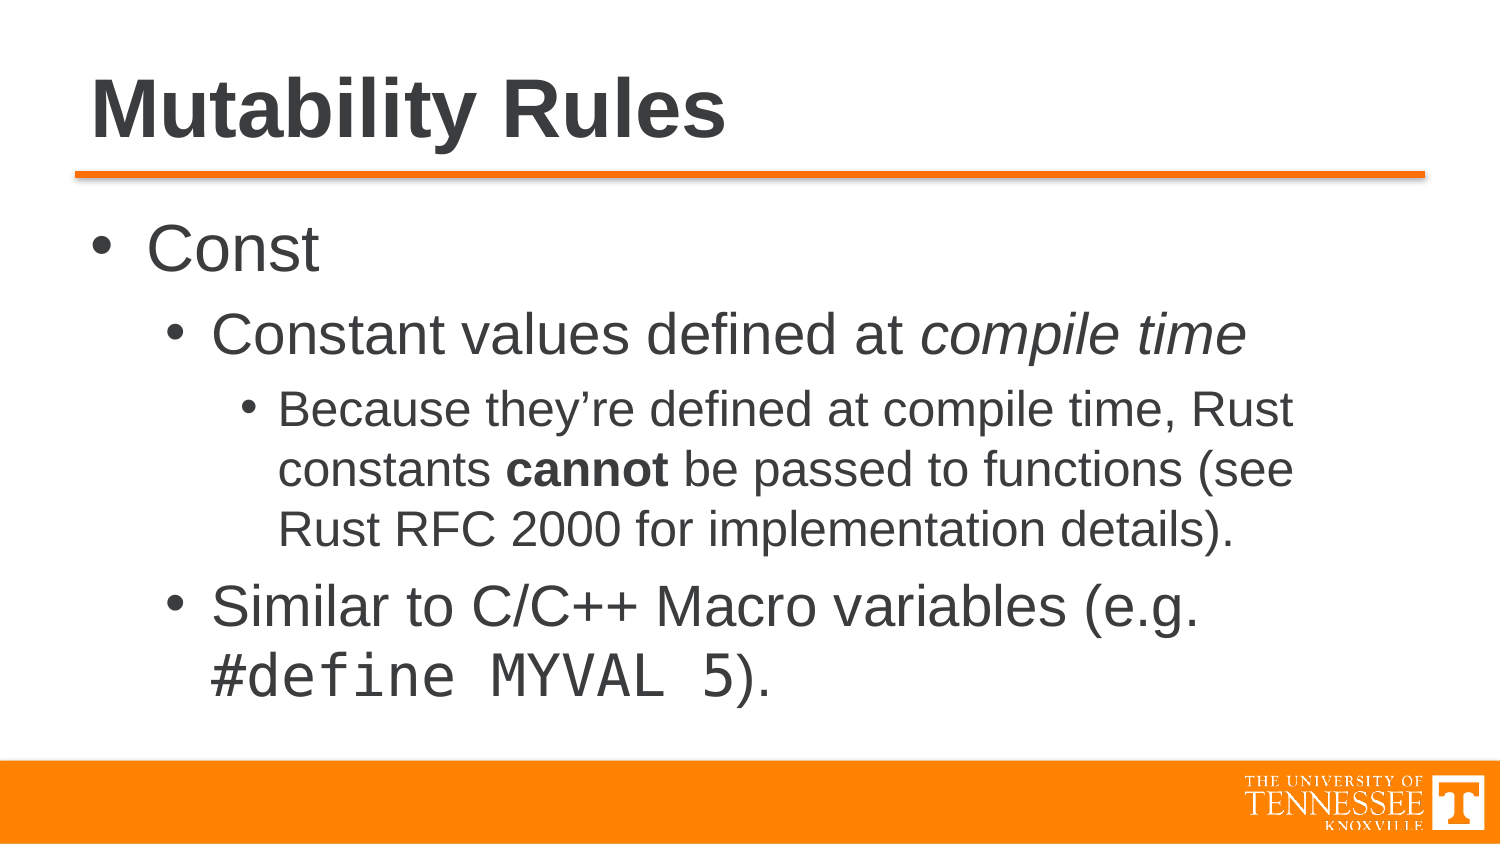

# Mutability Rules
Const
Constant values defined at compile time
Because they’re defined at compile time, Rust constants cannot be passed to functions (see Rust RFC 2000 for implementation details).
Similar to C/C++ Macro variables (e.g. #define MYVAL 5).